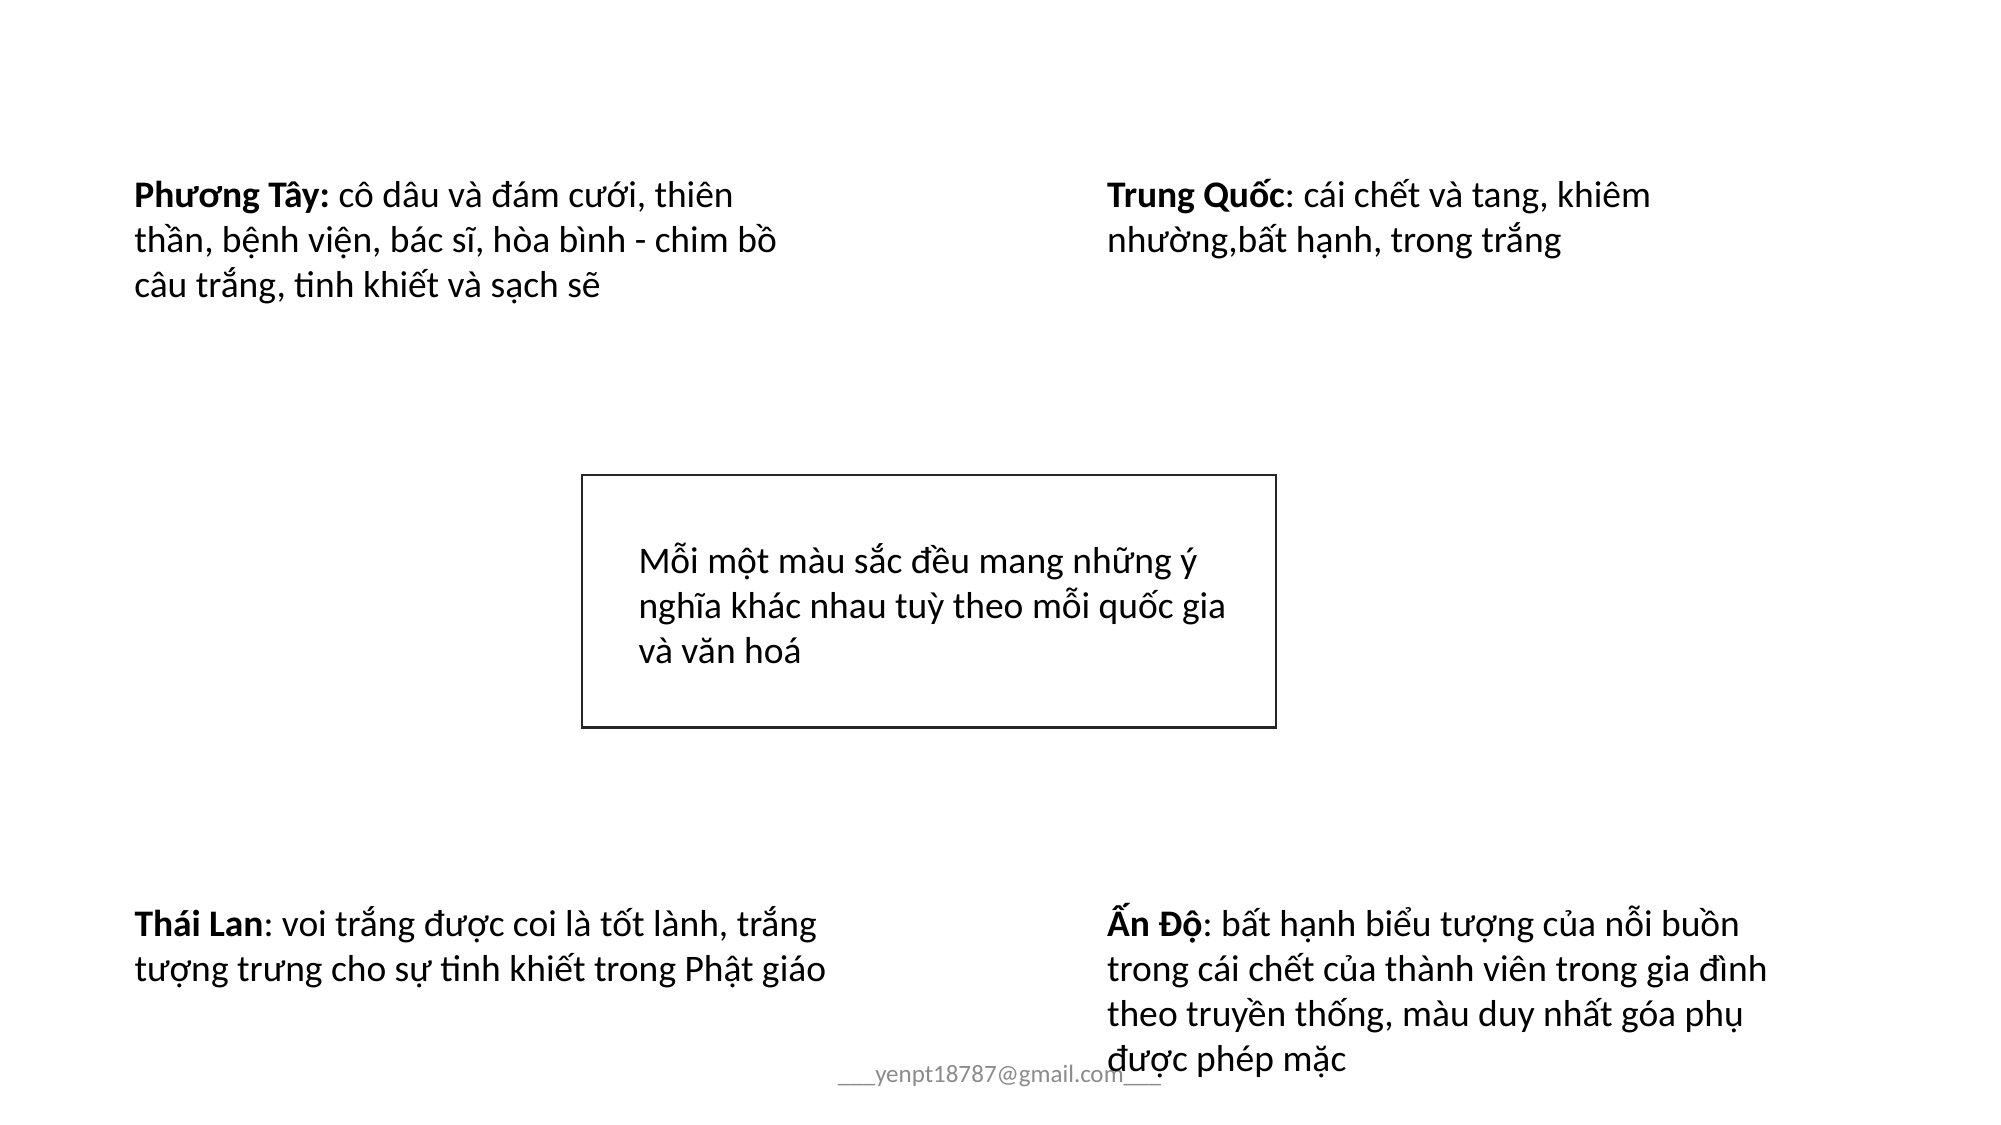

Phương Tây: cô dâu và đám cưới, thiên thần, bệnh viện, bác sĩ, hòa bình - chim bồ câu trắng, tinh khiết và sạch sẽ
Trung Quốc: cái chết và tang, khiêm nhường,bất hạnh, trong trắng

Mỗi một màu sắc đều mang những ý nghĩa khác nhau tuỳ theo mỗi quốc gia và văn hoá
Thái Lan: voi trắng được coi là tốt lành, trắng tượng trưng cho sự tinh khiết trong Phật giáo
Ấn Độ: bất hạnh biểu tượng của nỗi buồn trong cái chết của thành viên trong gia đình theo truyền thống, màu duy nhất góa phụ được phép mặc
___yenpt18787@gmail.com___